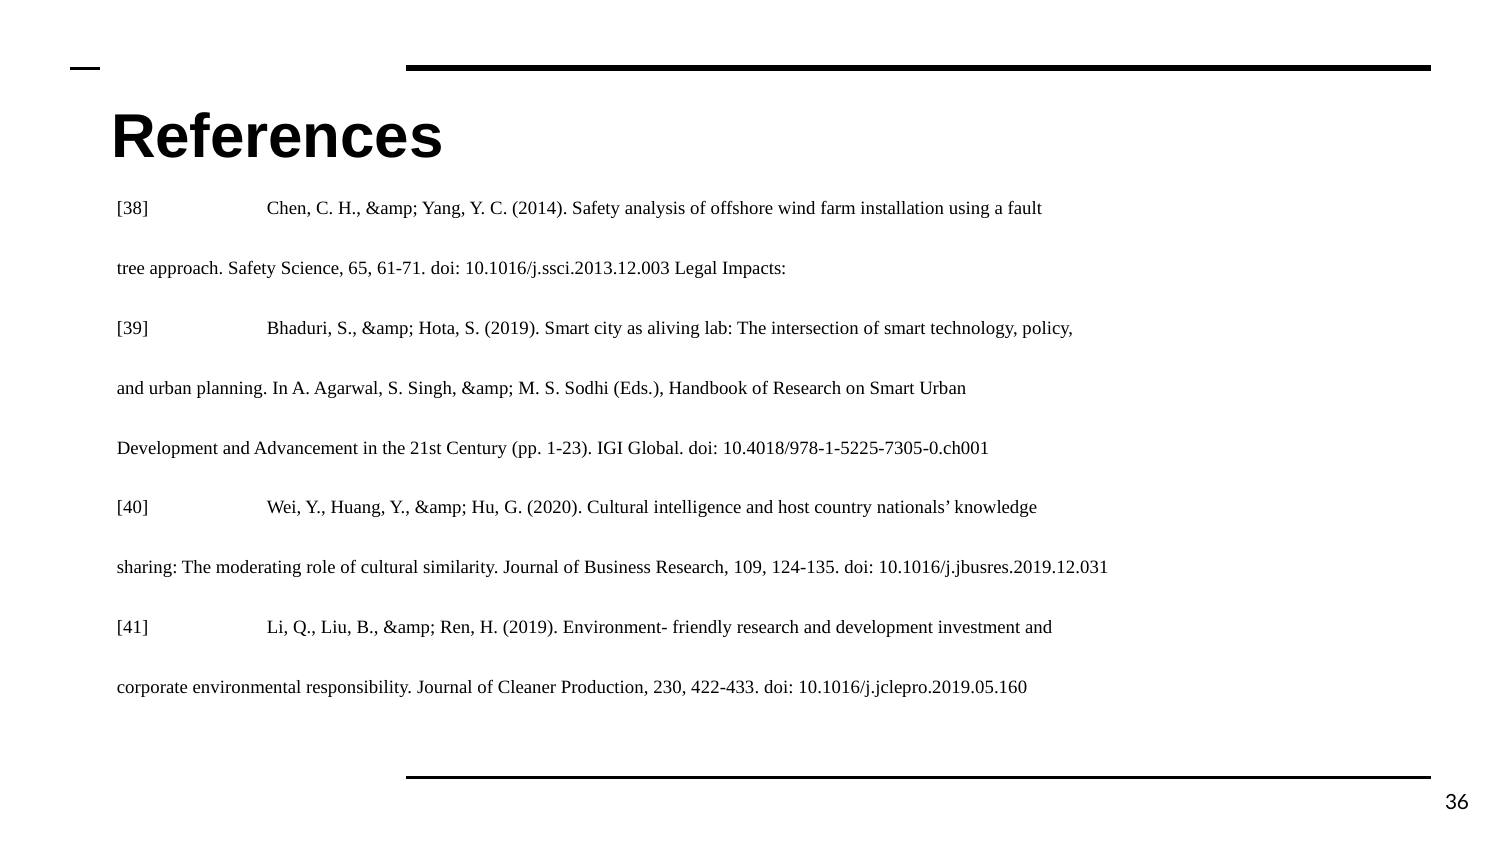

# References
[38]   	Chen, C. H., &amp; Yang, Y. C. (2014). Safety analysis of offshore wind farm installation using a fault
tree approach. Safety Science, 65, 61-71. doi: 10.1016/j.ssci.2013.12.003 Legal Impacts:
[39]   	Bhaduri, S., &amp; Hota, S. (2019). Smart city as aliving lab: The intersection of smart technology, policy,
and urban planning. In A. Agarwal, S. Singh, &amp; M. S. Sodhi (Eds.), Handbook of Research on Smart Urban
Development and Advancement in the 21st Century (pp. 1-23). IGI Global. doi: 10.4018/978-1-5225-7305-0.ch001
[40]  	Wei, Y., Huang, Y., &amp; Hu, G. (2020). Cultural intelligence and host country nationals’ knowledge
sharing: The moderating role of cultural similarity. Journal of Business Research, 109, 124-135. doi: 10.1016/j.jbusres.2019.12.031
[41]    	Li, Q., Liu, B., &amp; Ren, H. (2019). Environment- friendly research and development investment and
corporate environmental responsibility. Journal of Cleaner Production, 230, 422-433. doi: 10.1016/j.jclepro.2019.05.160

36